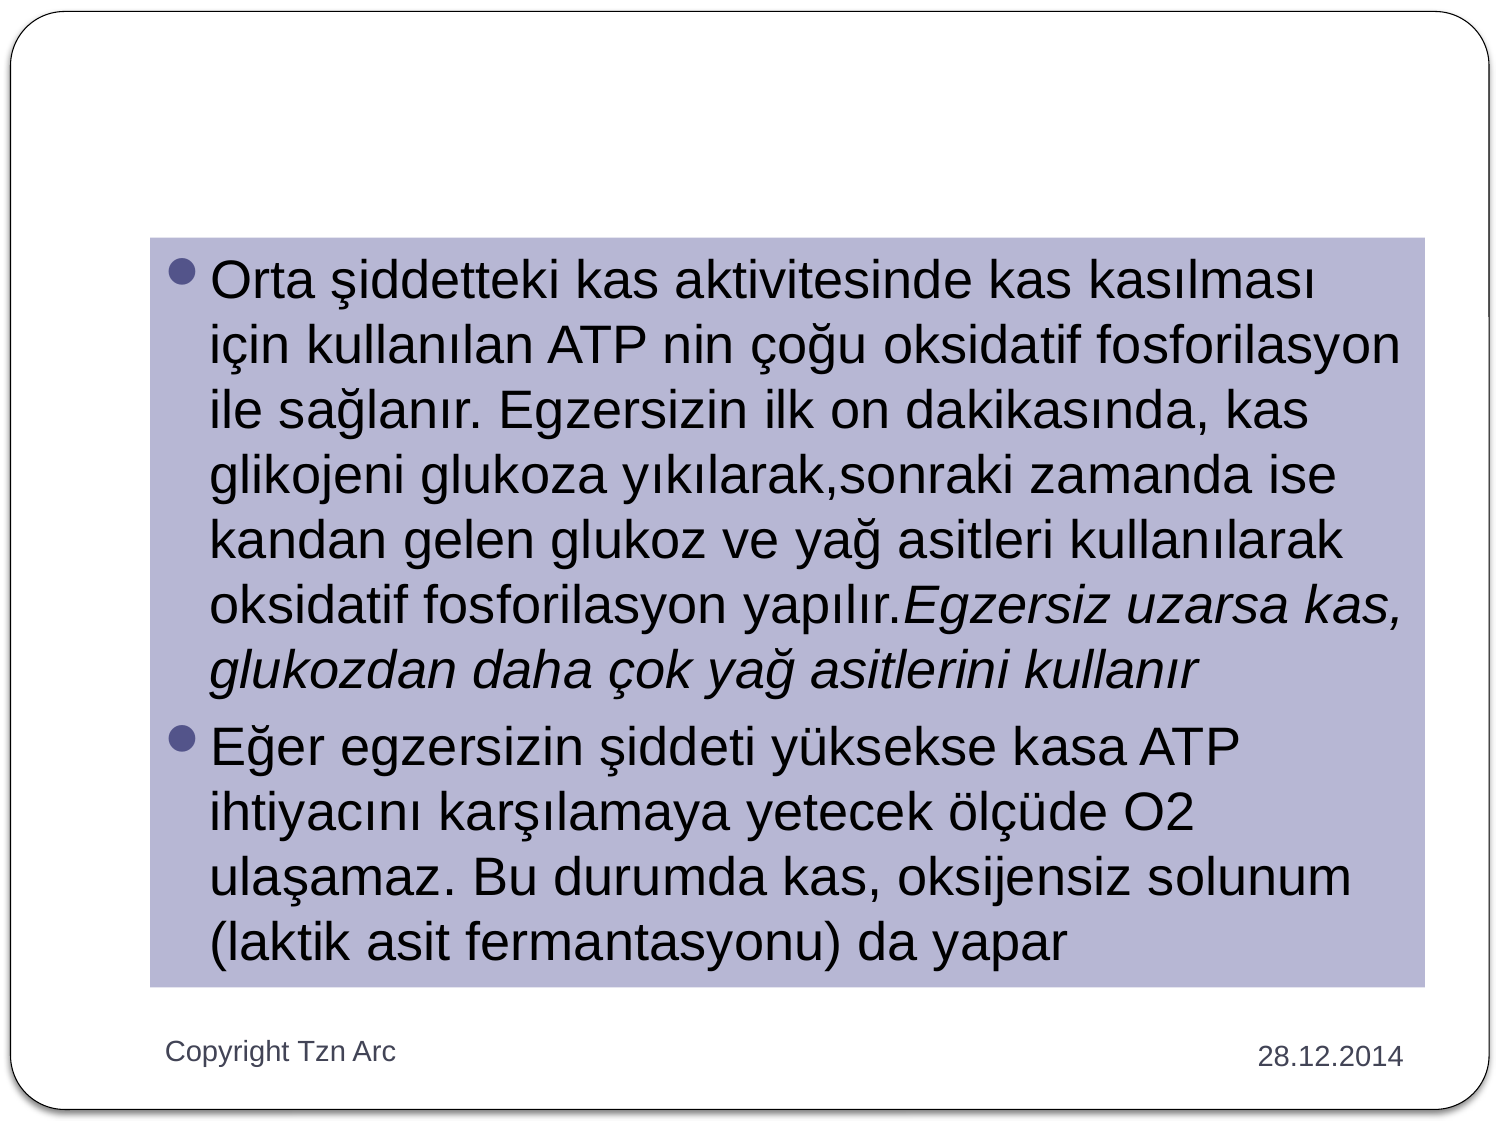

#
Orta şiddetteki kas aktivitesinde kas kasılması için kullanılan ATP nin çoğu oksidatif fosforilasyon ile sağlanır. Egzersizin ilk on dakikasında, kas glikojeni glukoza yıkılarak,sonraki zamanda ise kandan gelen glukoz ve yağ asitleri kullanılarak oksidatif fosforilasyon yapılır.Egzersiz uzarsa kas, glukozdan daha çok yağ asitlerini kullanır
Eğer egzersizin şiddeti yüksekse kasa ATP ihtiyacını karşılamaya yetecek ölçüde O2 ulaşamaz. Bu durumda kas, oksijensiz solunum (laktik asit fermantasyonu) da yapar
Copyright Tzn Arc
28.12.2014